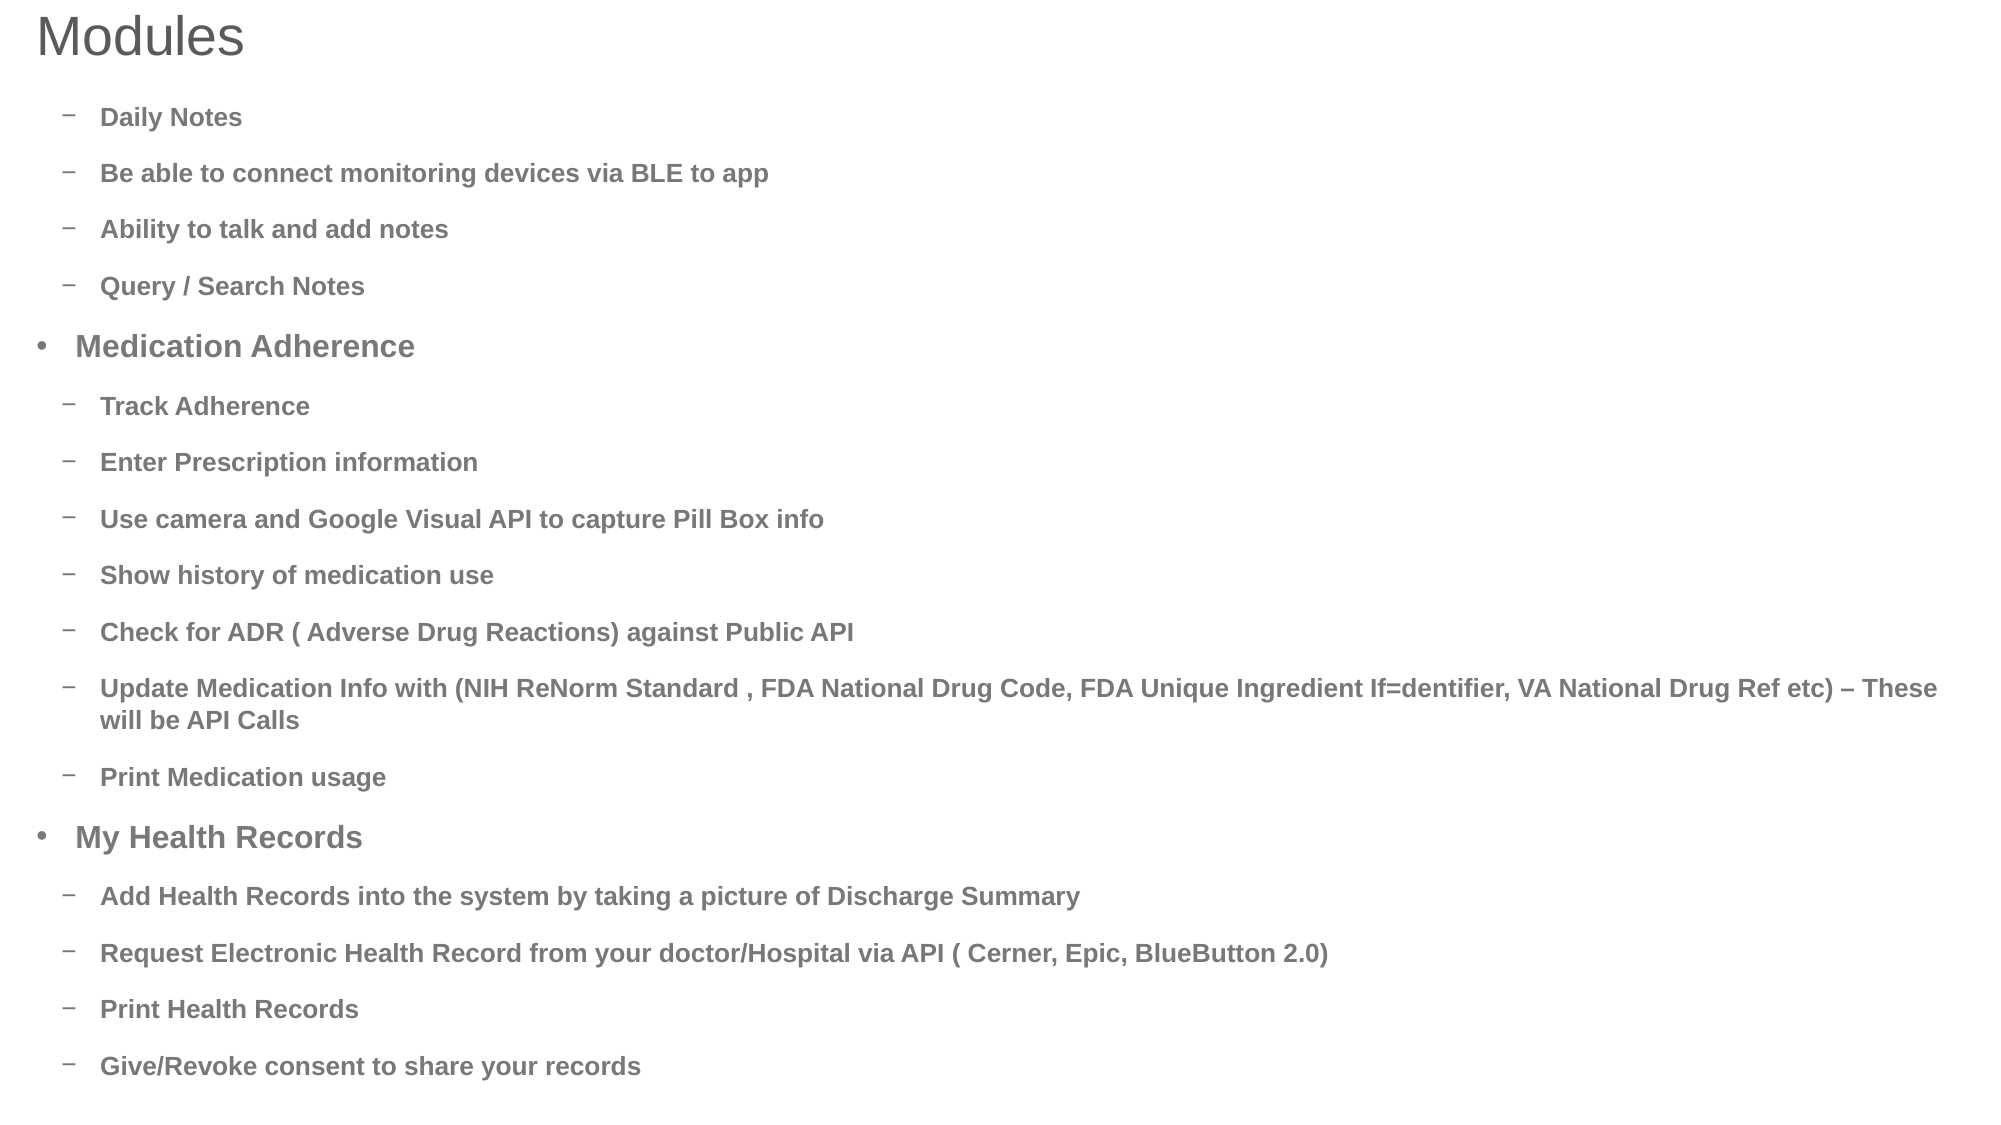

# Modules
Daily Notes
Be able to connect monitoring devices via BLE to app
Ability to talk and add notes
Query / Search Notes
Medication Adherence
Track Adherence
Enter Prescription information
Use camera and Google Visual API to capture Pill Box info
Show history of medication use
Check for ADR ( Adverse Drug Reactions) against Public API
Update Medication Info with (NIH ReNorm Standard , FDA National Drug Code, FDA Unique Ingredient If=dentifier, VA National Drug Ref etc) – These will be API Calls
Print Medication usage
My Health Records
Add Health Records into the system by taking a picture of Discharge Summary
Request Electronic Health Record from your doctor/Hospital via API ( Cerner, Epic, BlueButton 2.0)
Print Health Records
Give/Revoke consent to share your records